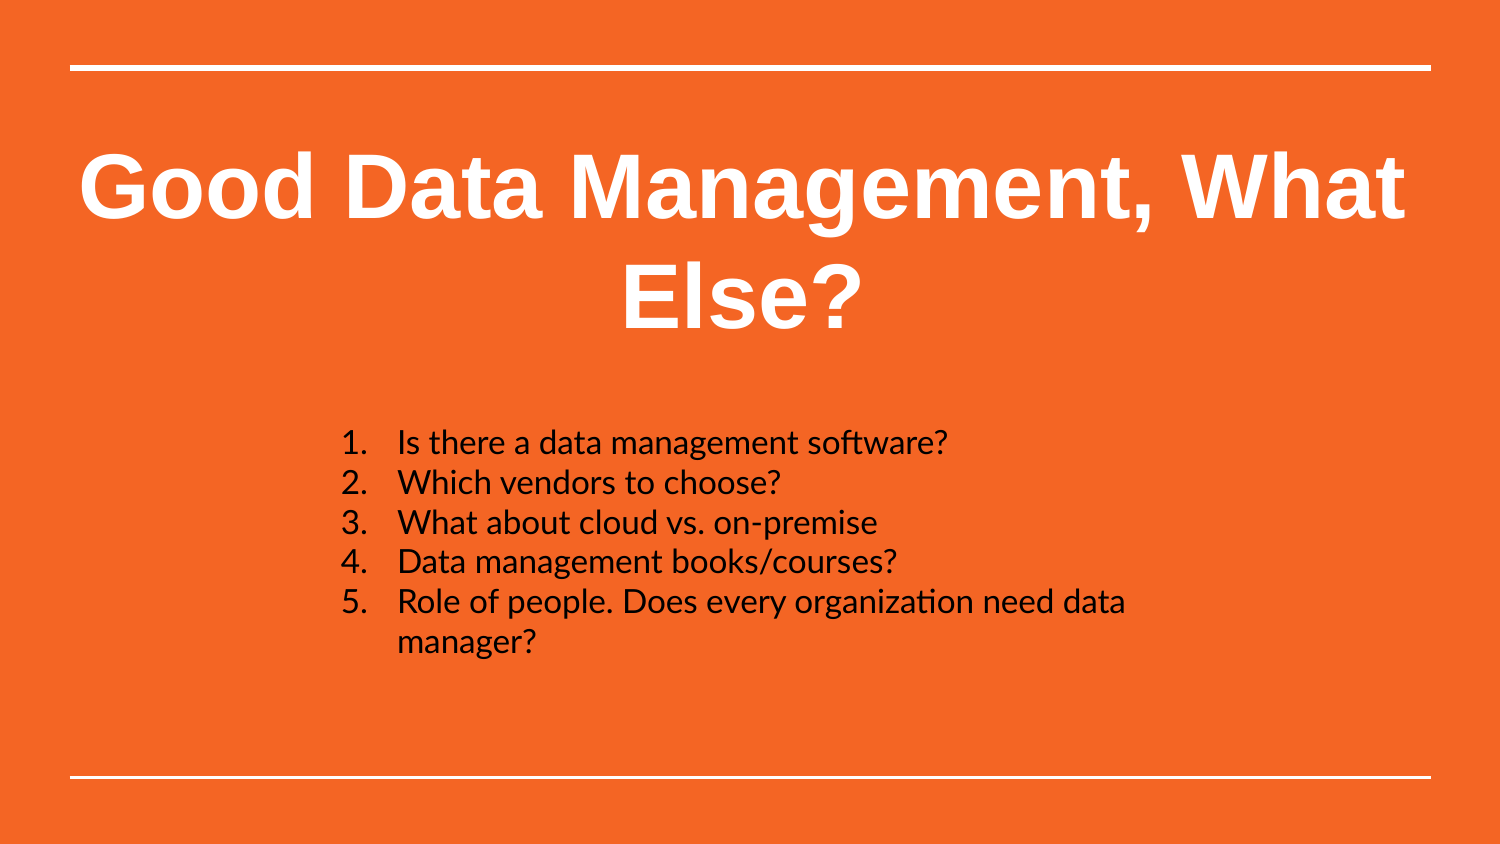

# Good Data Management, What Else?
Is there a data management software?
Which vendors to choose?
What about cloud vs. on-premise
Data management books/courses?
Role of people. Does every organization need data manager?